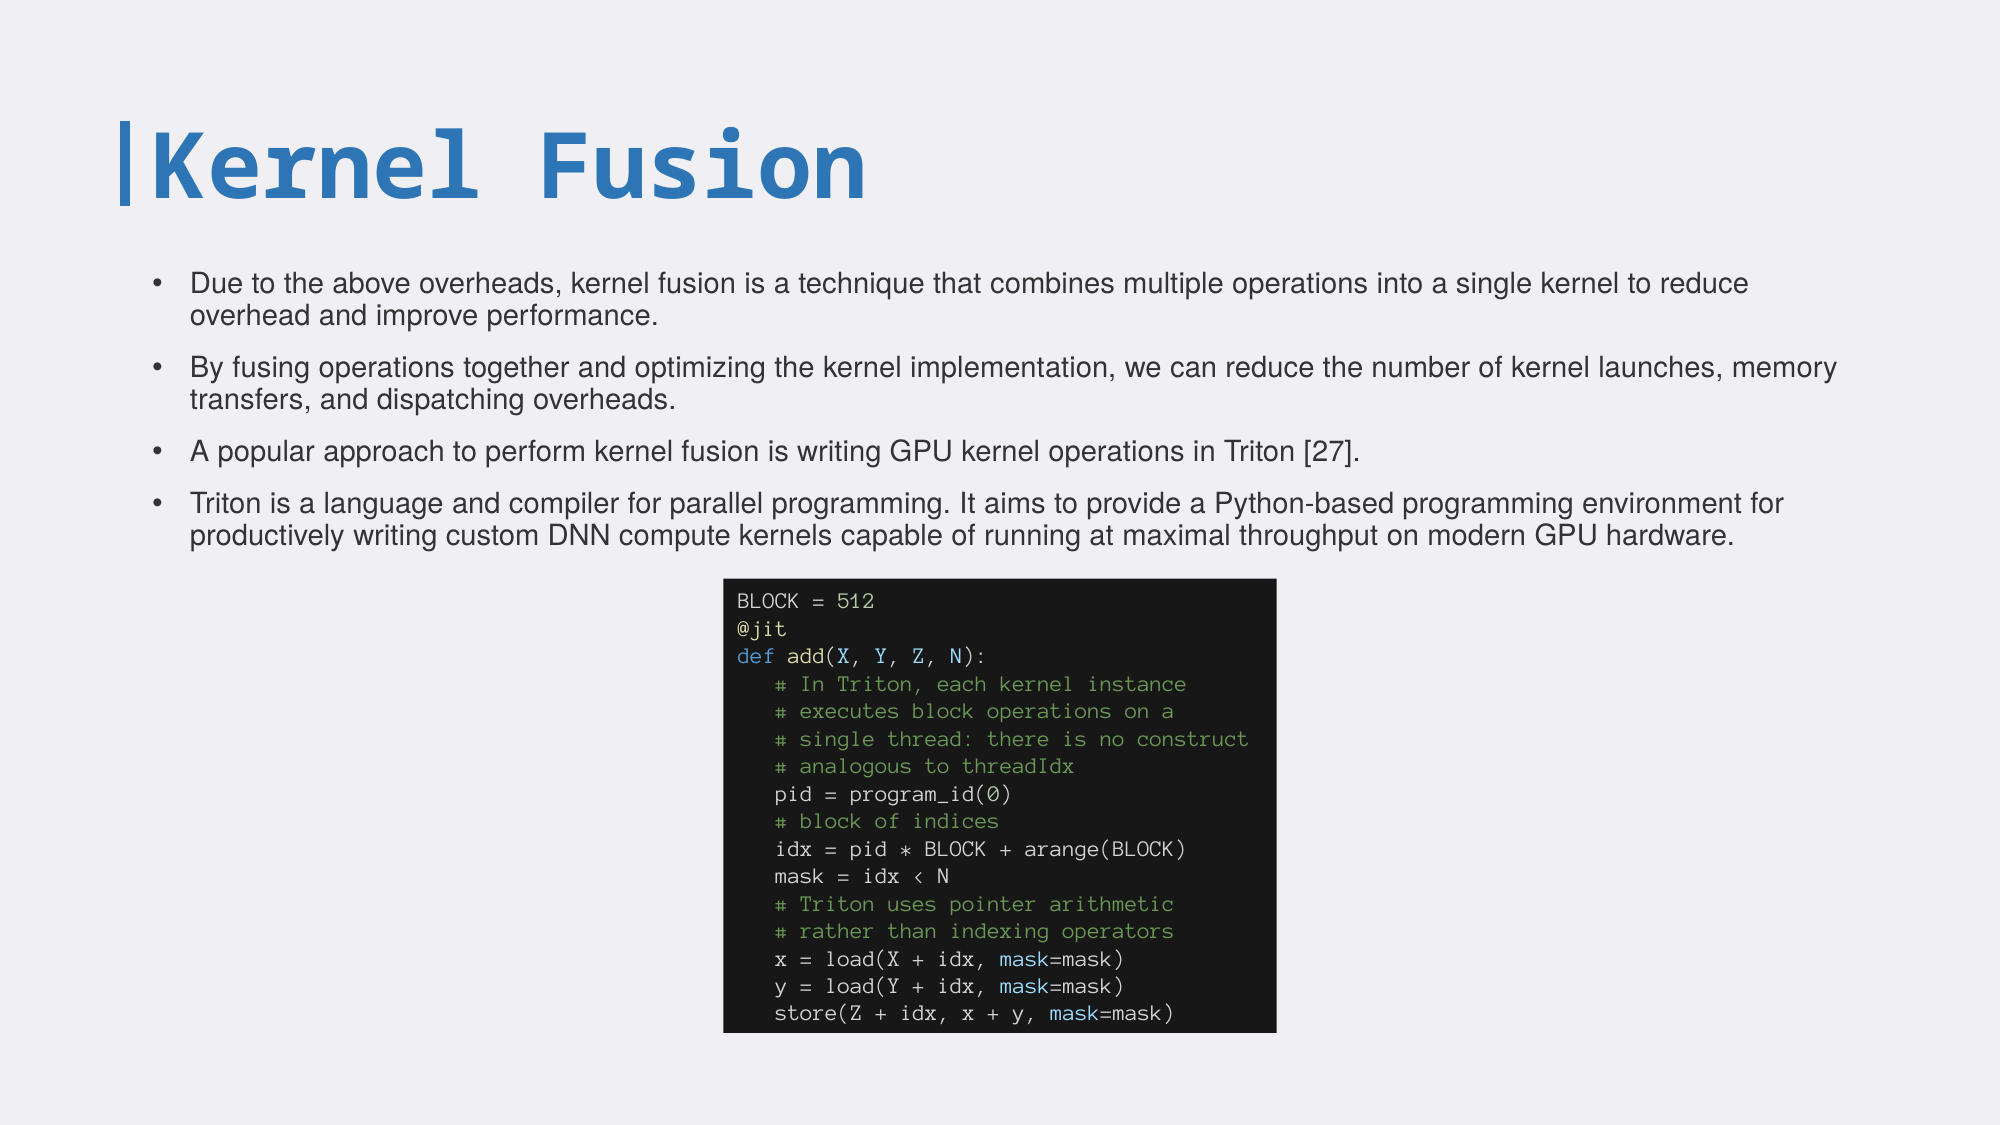

# Kernel Fusion
Due to the above overheads, kernel fusion is a technique that combines multiple operations into a single kernel to reduce overhead and improve performance.
By fusing operations together and optimizing the kernel implementation, we can reduce the number of kernel launches, memory transfers, and dispatching overheads.
A popular approach to perform kernel fusion is writing GPU kernel operations in Triton [27].
Triton is a language and compiler for parallel programming. It aims to provide a Python-based programming environment for productively writing custom DNN compute kernels capable of running at maximal throughput on modern GPU hardware.
BLOCK = 512
@jit
def add(X, Y, Z, N):
   # In Triton, each kernel instance
   # executes block operations on a
   # single thread: there is no construct
   # analogous to threadIdx
   pid = program_id(0)
   # block of indices
   idx = pid * BLOCK + arange(BLOCK)
   mask = idx < N
   # Triton uses pointer arithmetic
   # rather than indexing operators
   x = load(X + idx, mask=mask)
   y = load(Y + idx, mask=mask)
   store(Z + idx, x + y, mask=mask)